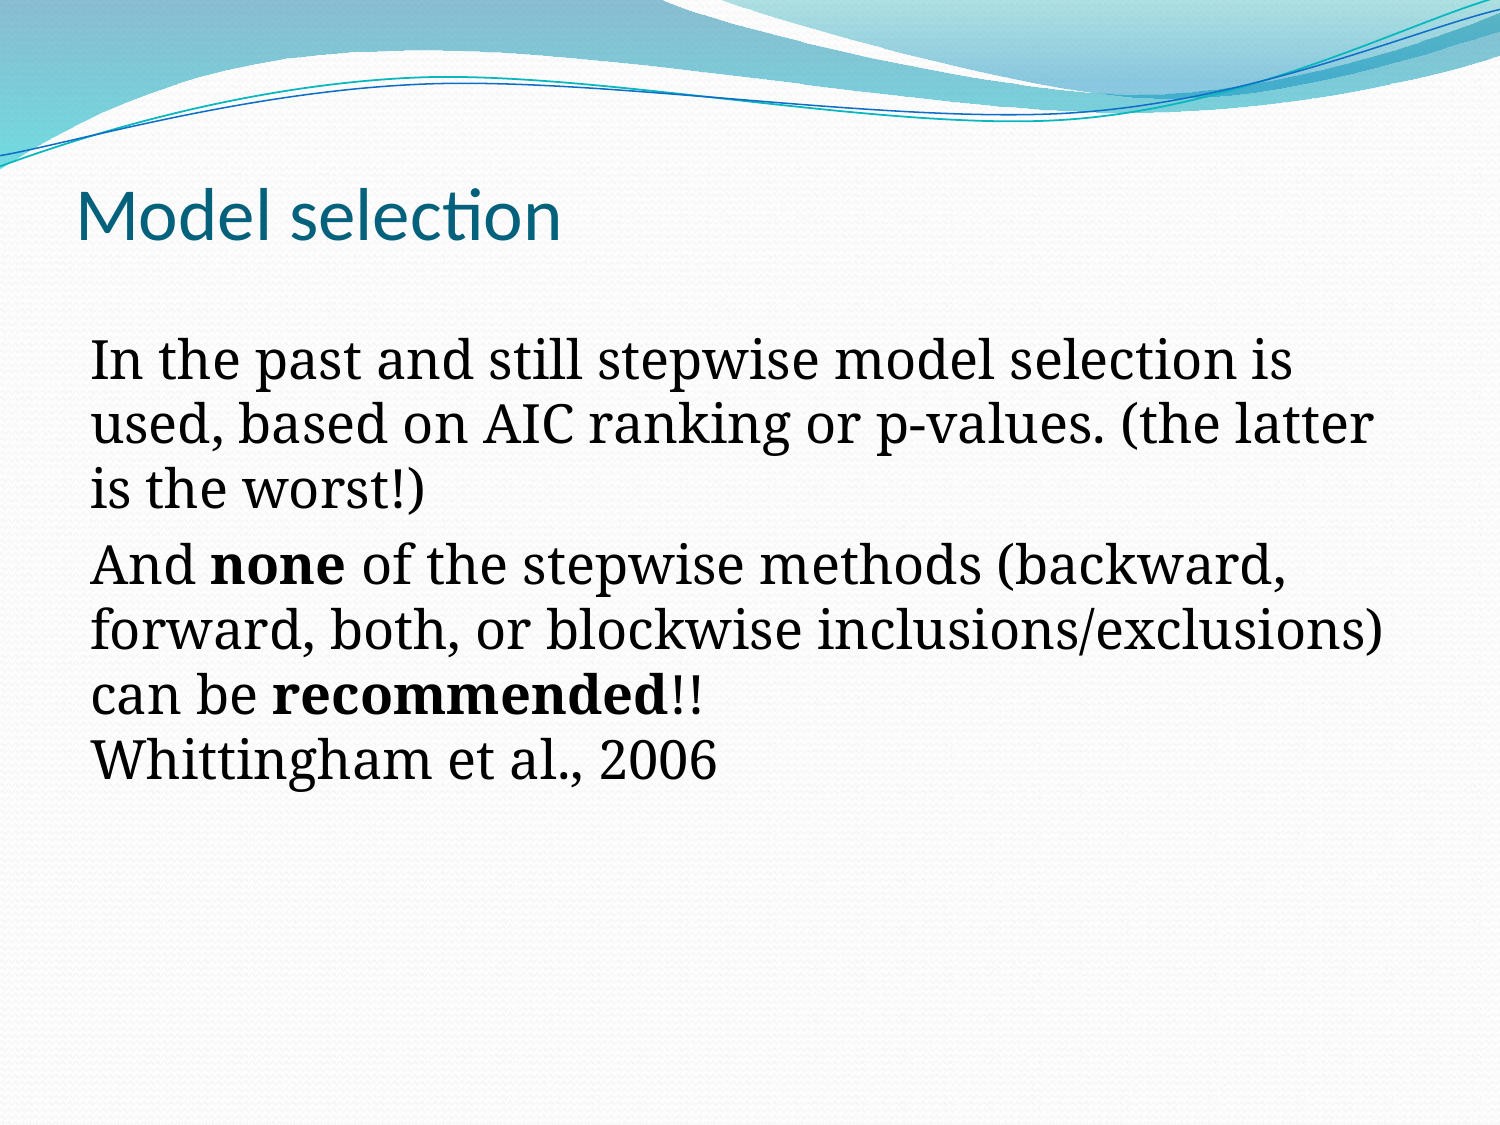

Model selection
In the past and still stepwise model selection is used, based on AIC ranking or p-values. (the latter is the worst!)
And none of the stepwise methods (backward, forward, both, or blockwise inclusions/exclusions) can be recommended!!
Whittingham et al., 2006